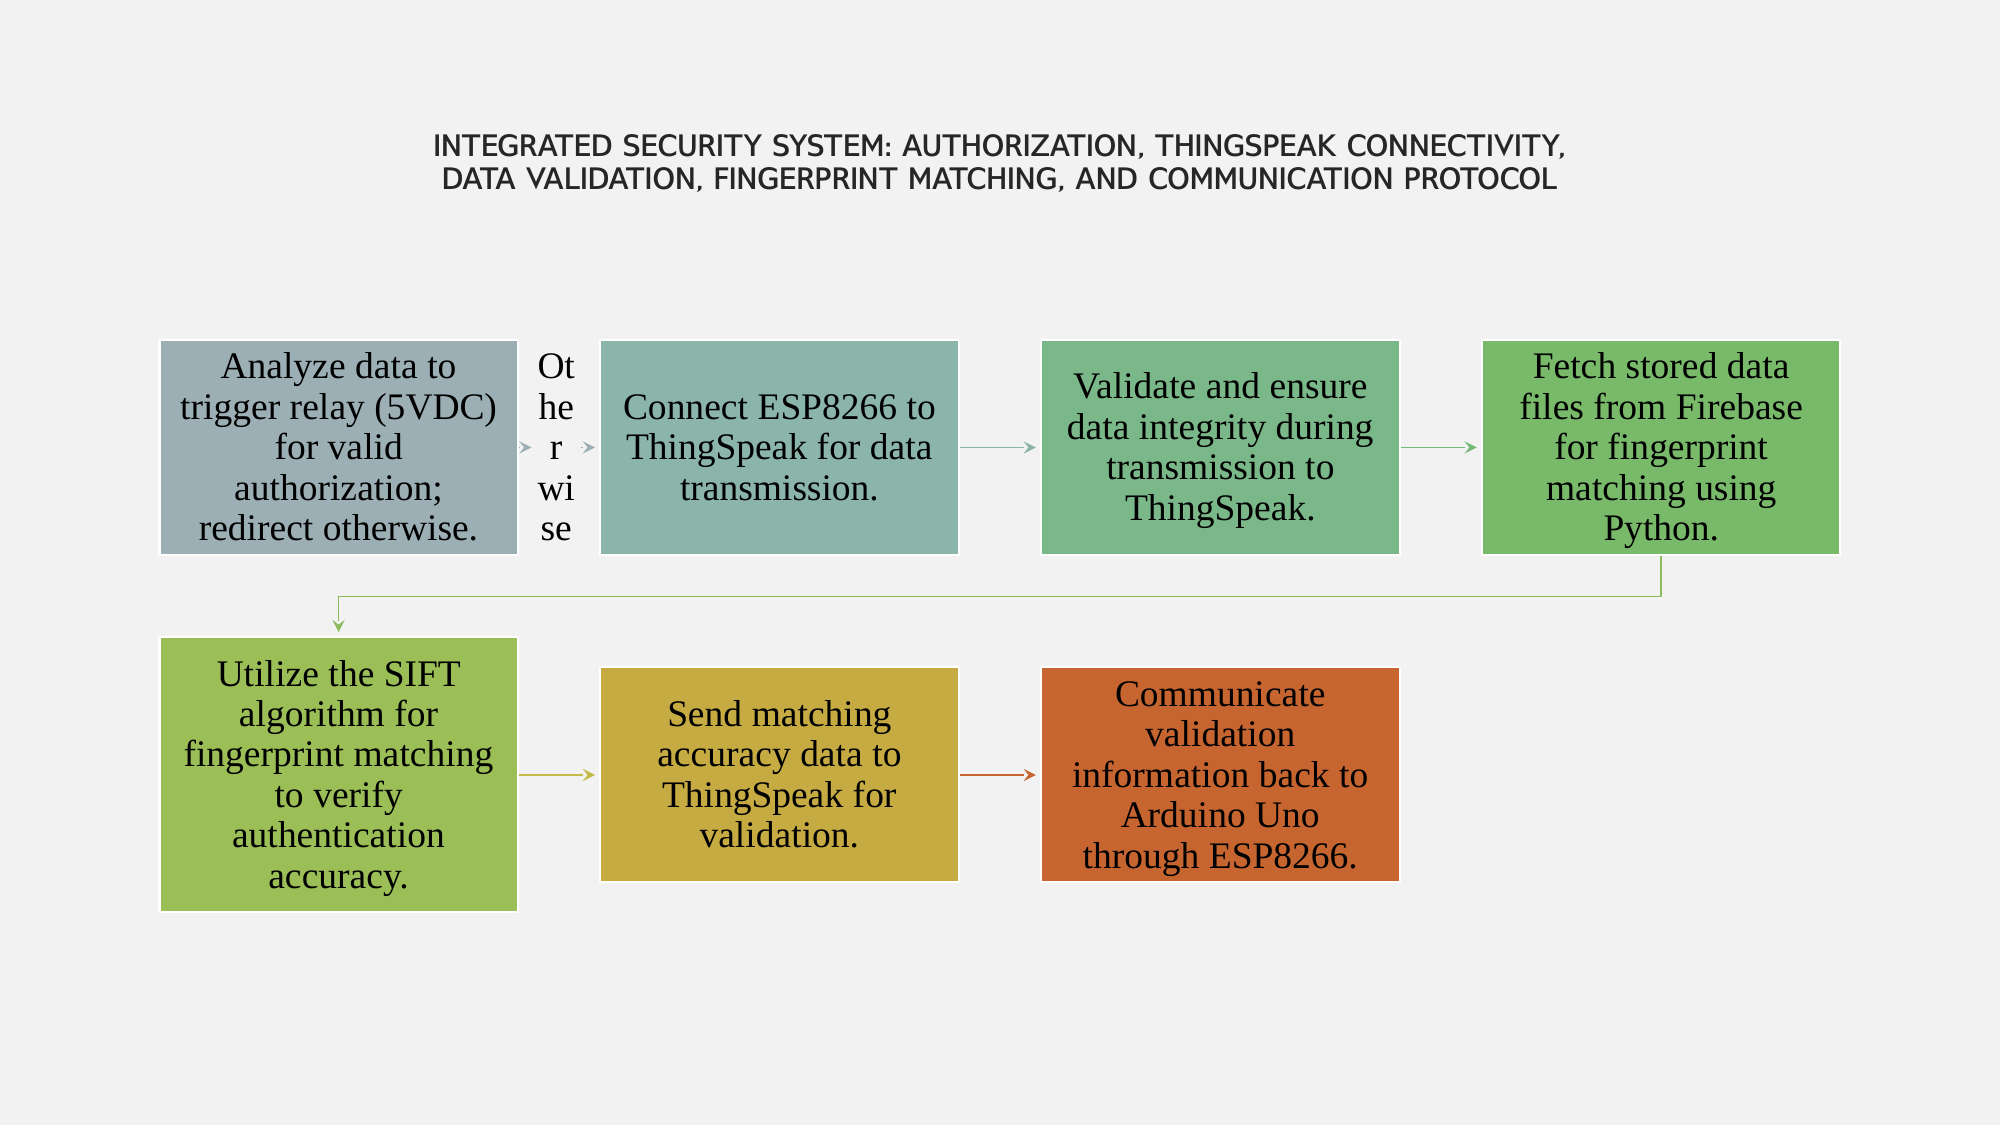

INTEGRATED SECURITY SYSTEM: AUTHORIZATION, THINGSPEAK CONNECTIVITY, DATA VALIDATION, FINGERPRINT MATCHING, AND COMMUNICATION PROTOCOL

Analyze data to trigger relay (5VDC) for valid authorization; redirect otherwise.

Connect ESP8266 to ThingSpeak for data transmission.

Validate and ensure data integrity during transmission to ThingSpeak.

Fetch stored data files from Firebase for fingerprint matching using Python.
Other wise

Utilize the SIFT algorithm for fingerprint matching to verify authentication accuracy.

Send matching accuracy data to ThingSpeak for validation.

Communicate validation information back to Arduino Uno through ESP8266.